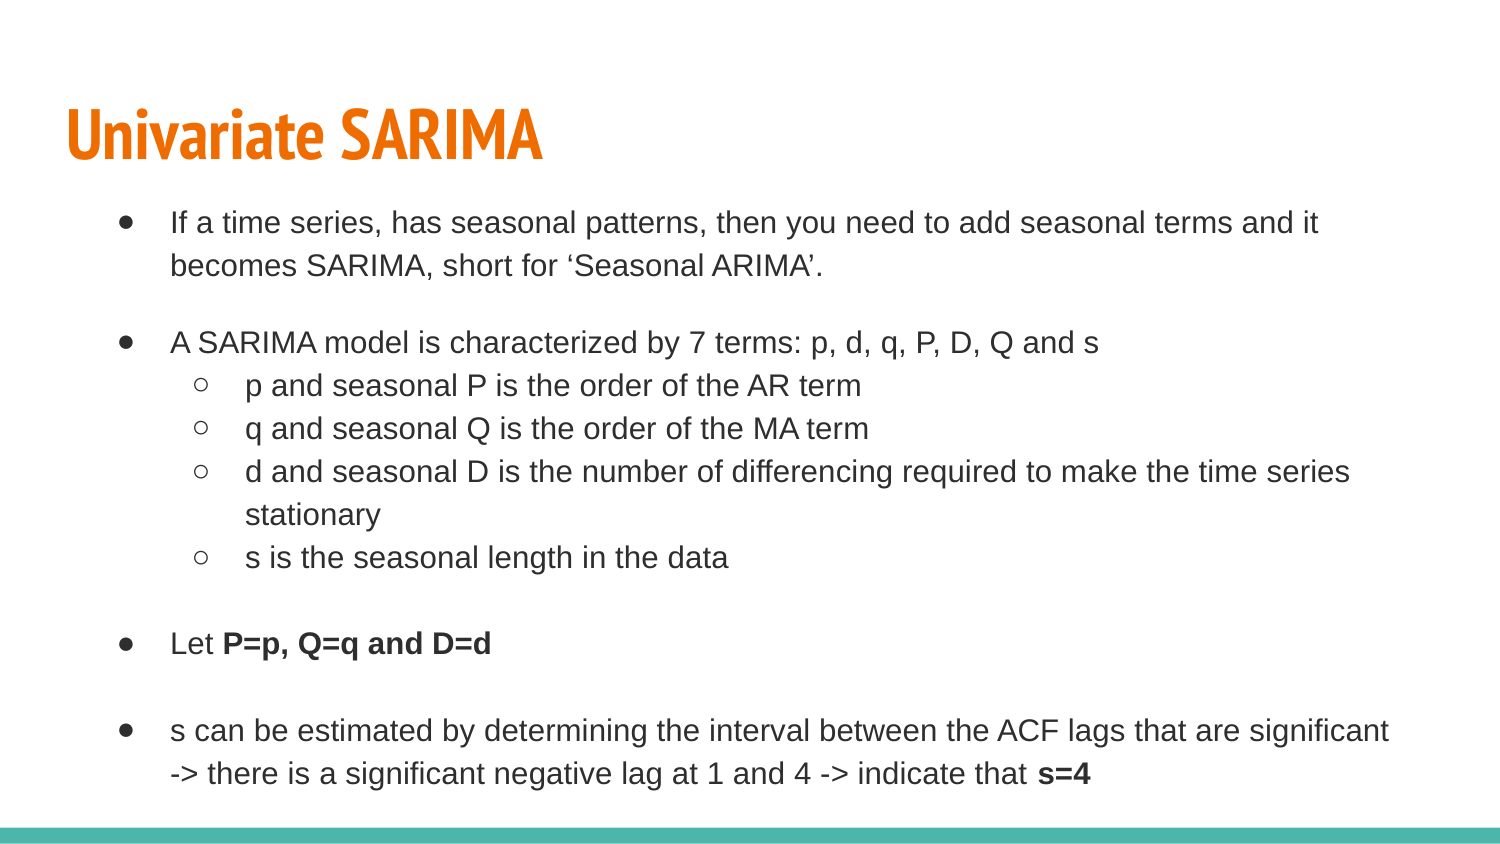

# Univariate SARIMA
If a time series, has seasonal patterns, then you need to add seasonal terms and it becomes SARIMA, short for ‘Seasonal ARIMA’.

A SARIMA model is characterized by 7 terms: p, d, q, P, D, Q and s
p and seasonal P is the order of the AR term
q and seasonal Q is the order of the MA term
d and seasonal D is the number of differencing required to make the time series stationary
s is the seasonal length in the data

Let P=p, Q=q and D=d

s can be estimated by determining the interval between the ACF lags that are significant -> there is a significant negative lag at 1 and 4 -> indicate that s=4